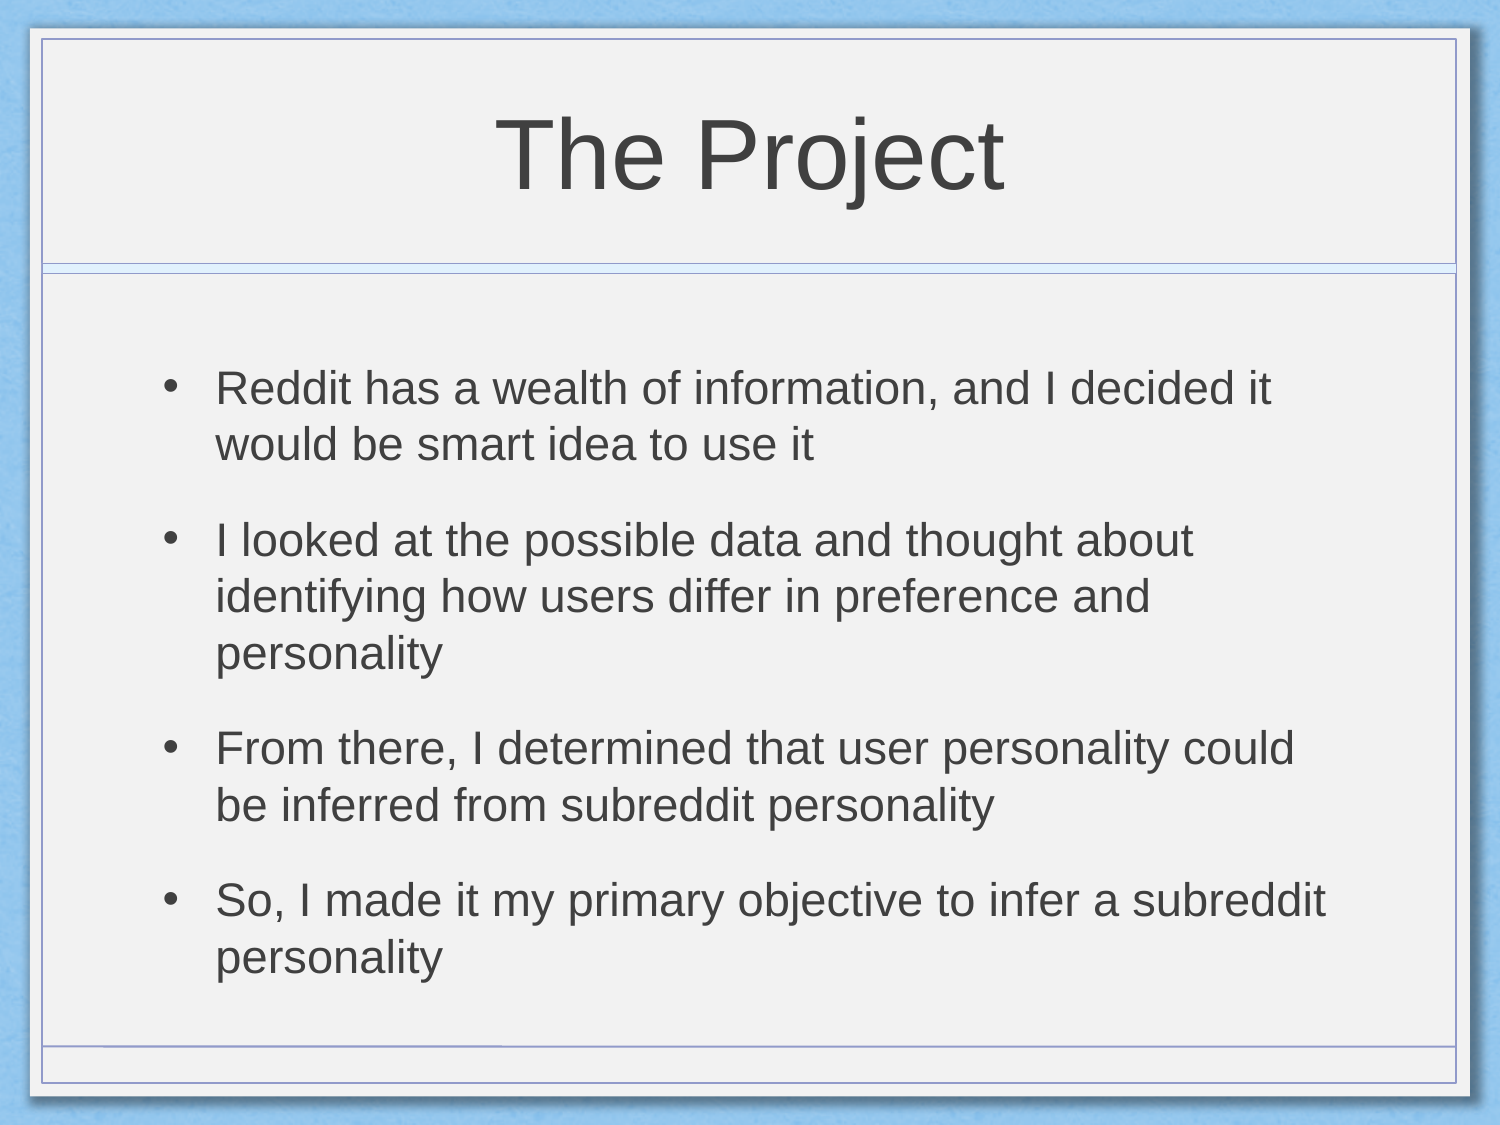

# The Project
Reddit has a wealth of information, and I decided it would be smart idea to use it
I looked at the possible data and thought about identifying how users differ in preference and personality
From there, I determined that user personality could be inferred from subreddit personality
So, I made it my primary objective to infer a subreddit personality